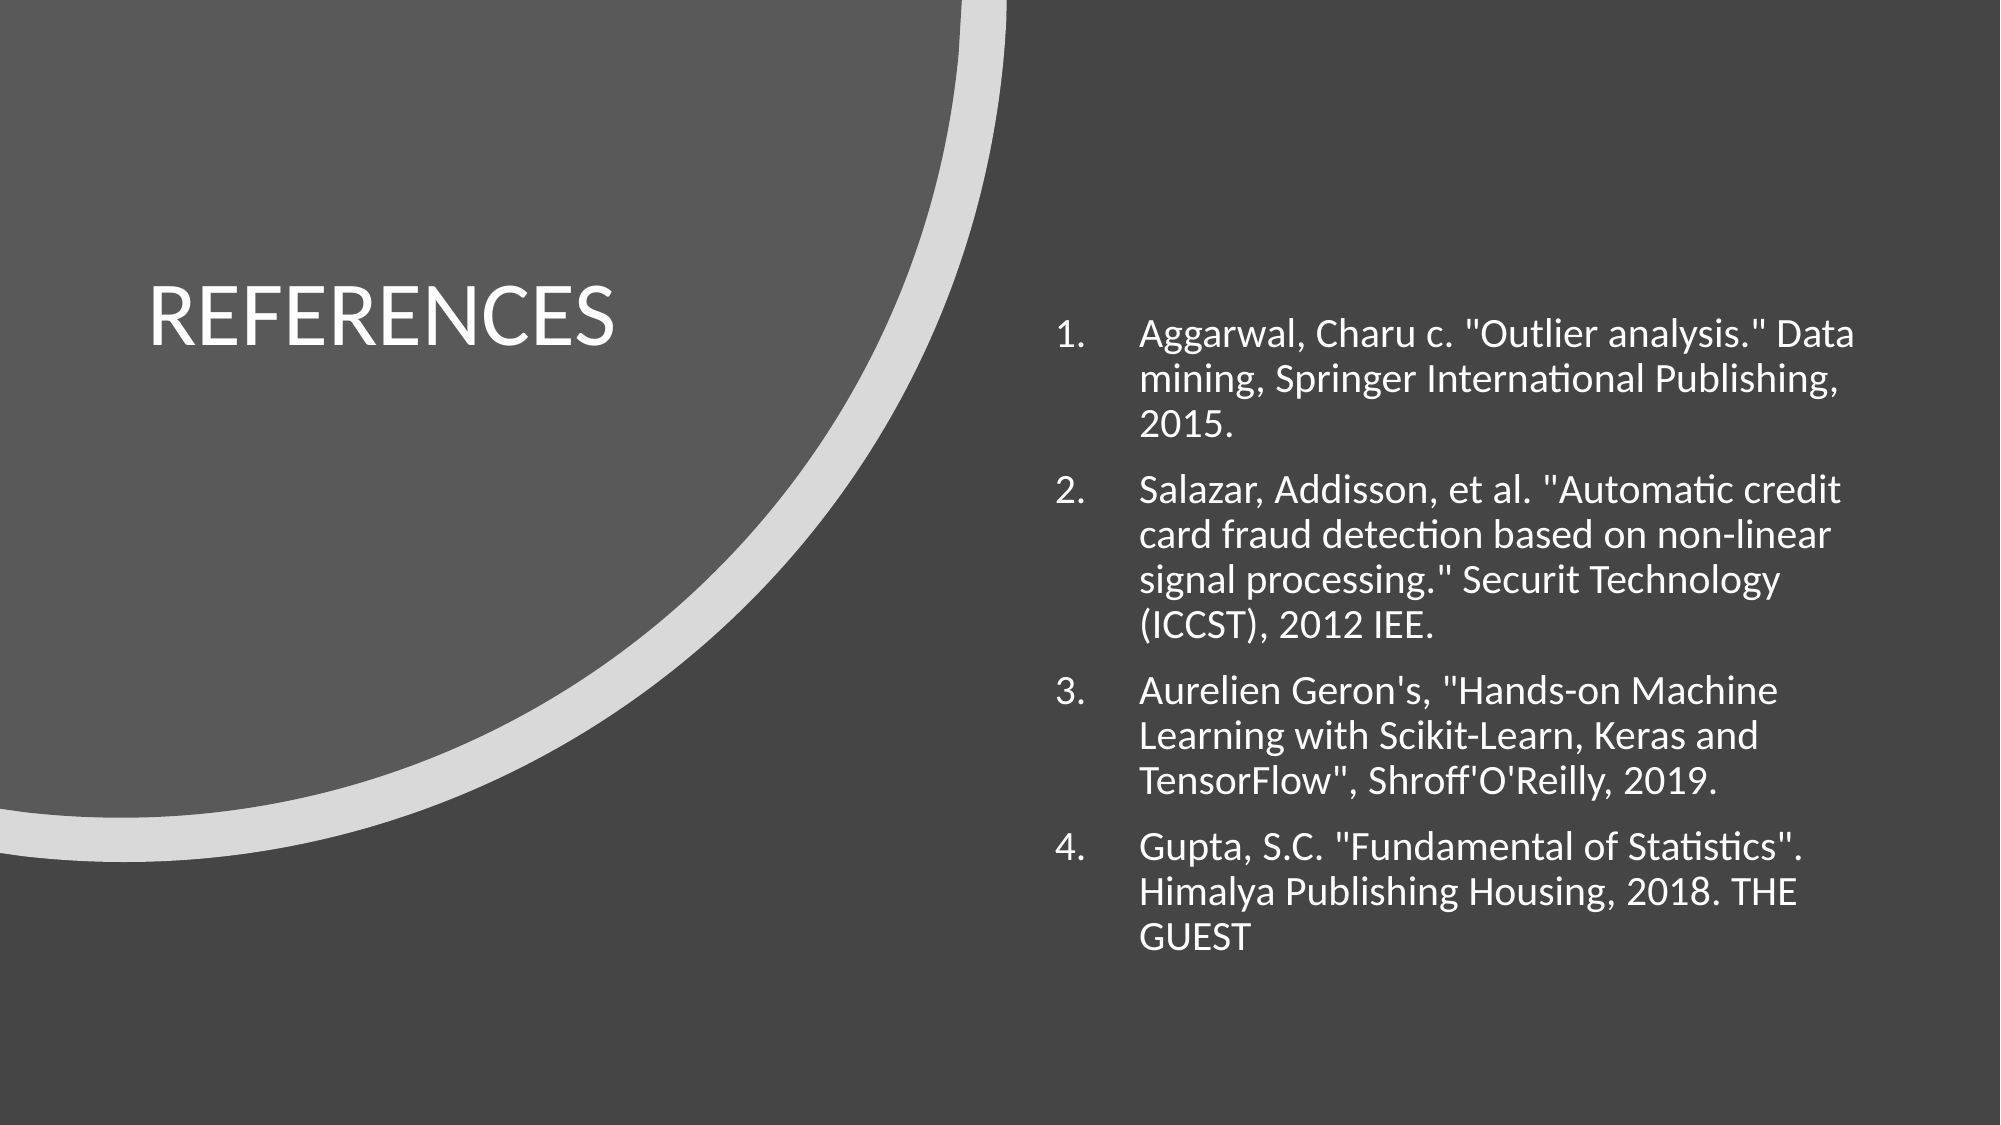

# REFERENCES
Aggarwal, Charu c. "Outlier analysis." Data mining, Springer International Publishing, 2015.
Salazar, Addisson, et al. "Automatic credit card fraud detection based on non-linear signal processing." Securit Technology (ICCST), 2012 IEE.
Aurelien Geron's, "Hands-on Machine Learning with Scikit-Learn, Keras and TensorFlow", Shroff'O'Reilly, 2019.
Gupta, S.C. "Fundamental of Statistics". Himalya Publishing Housing, 2018. THE GUEST